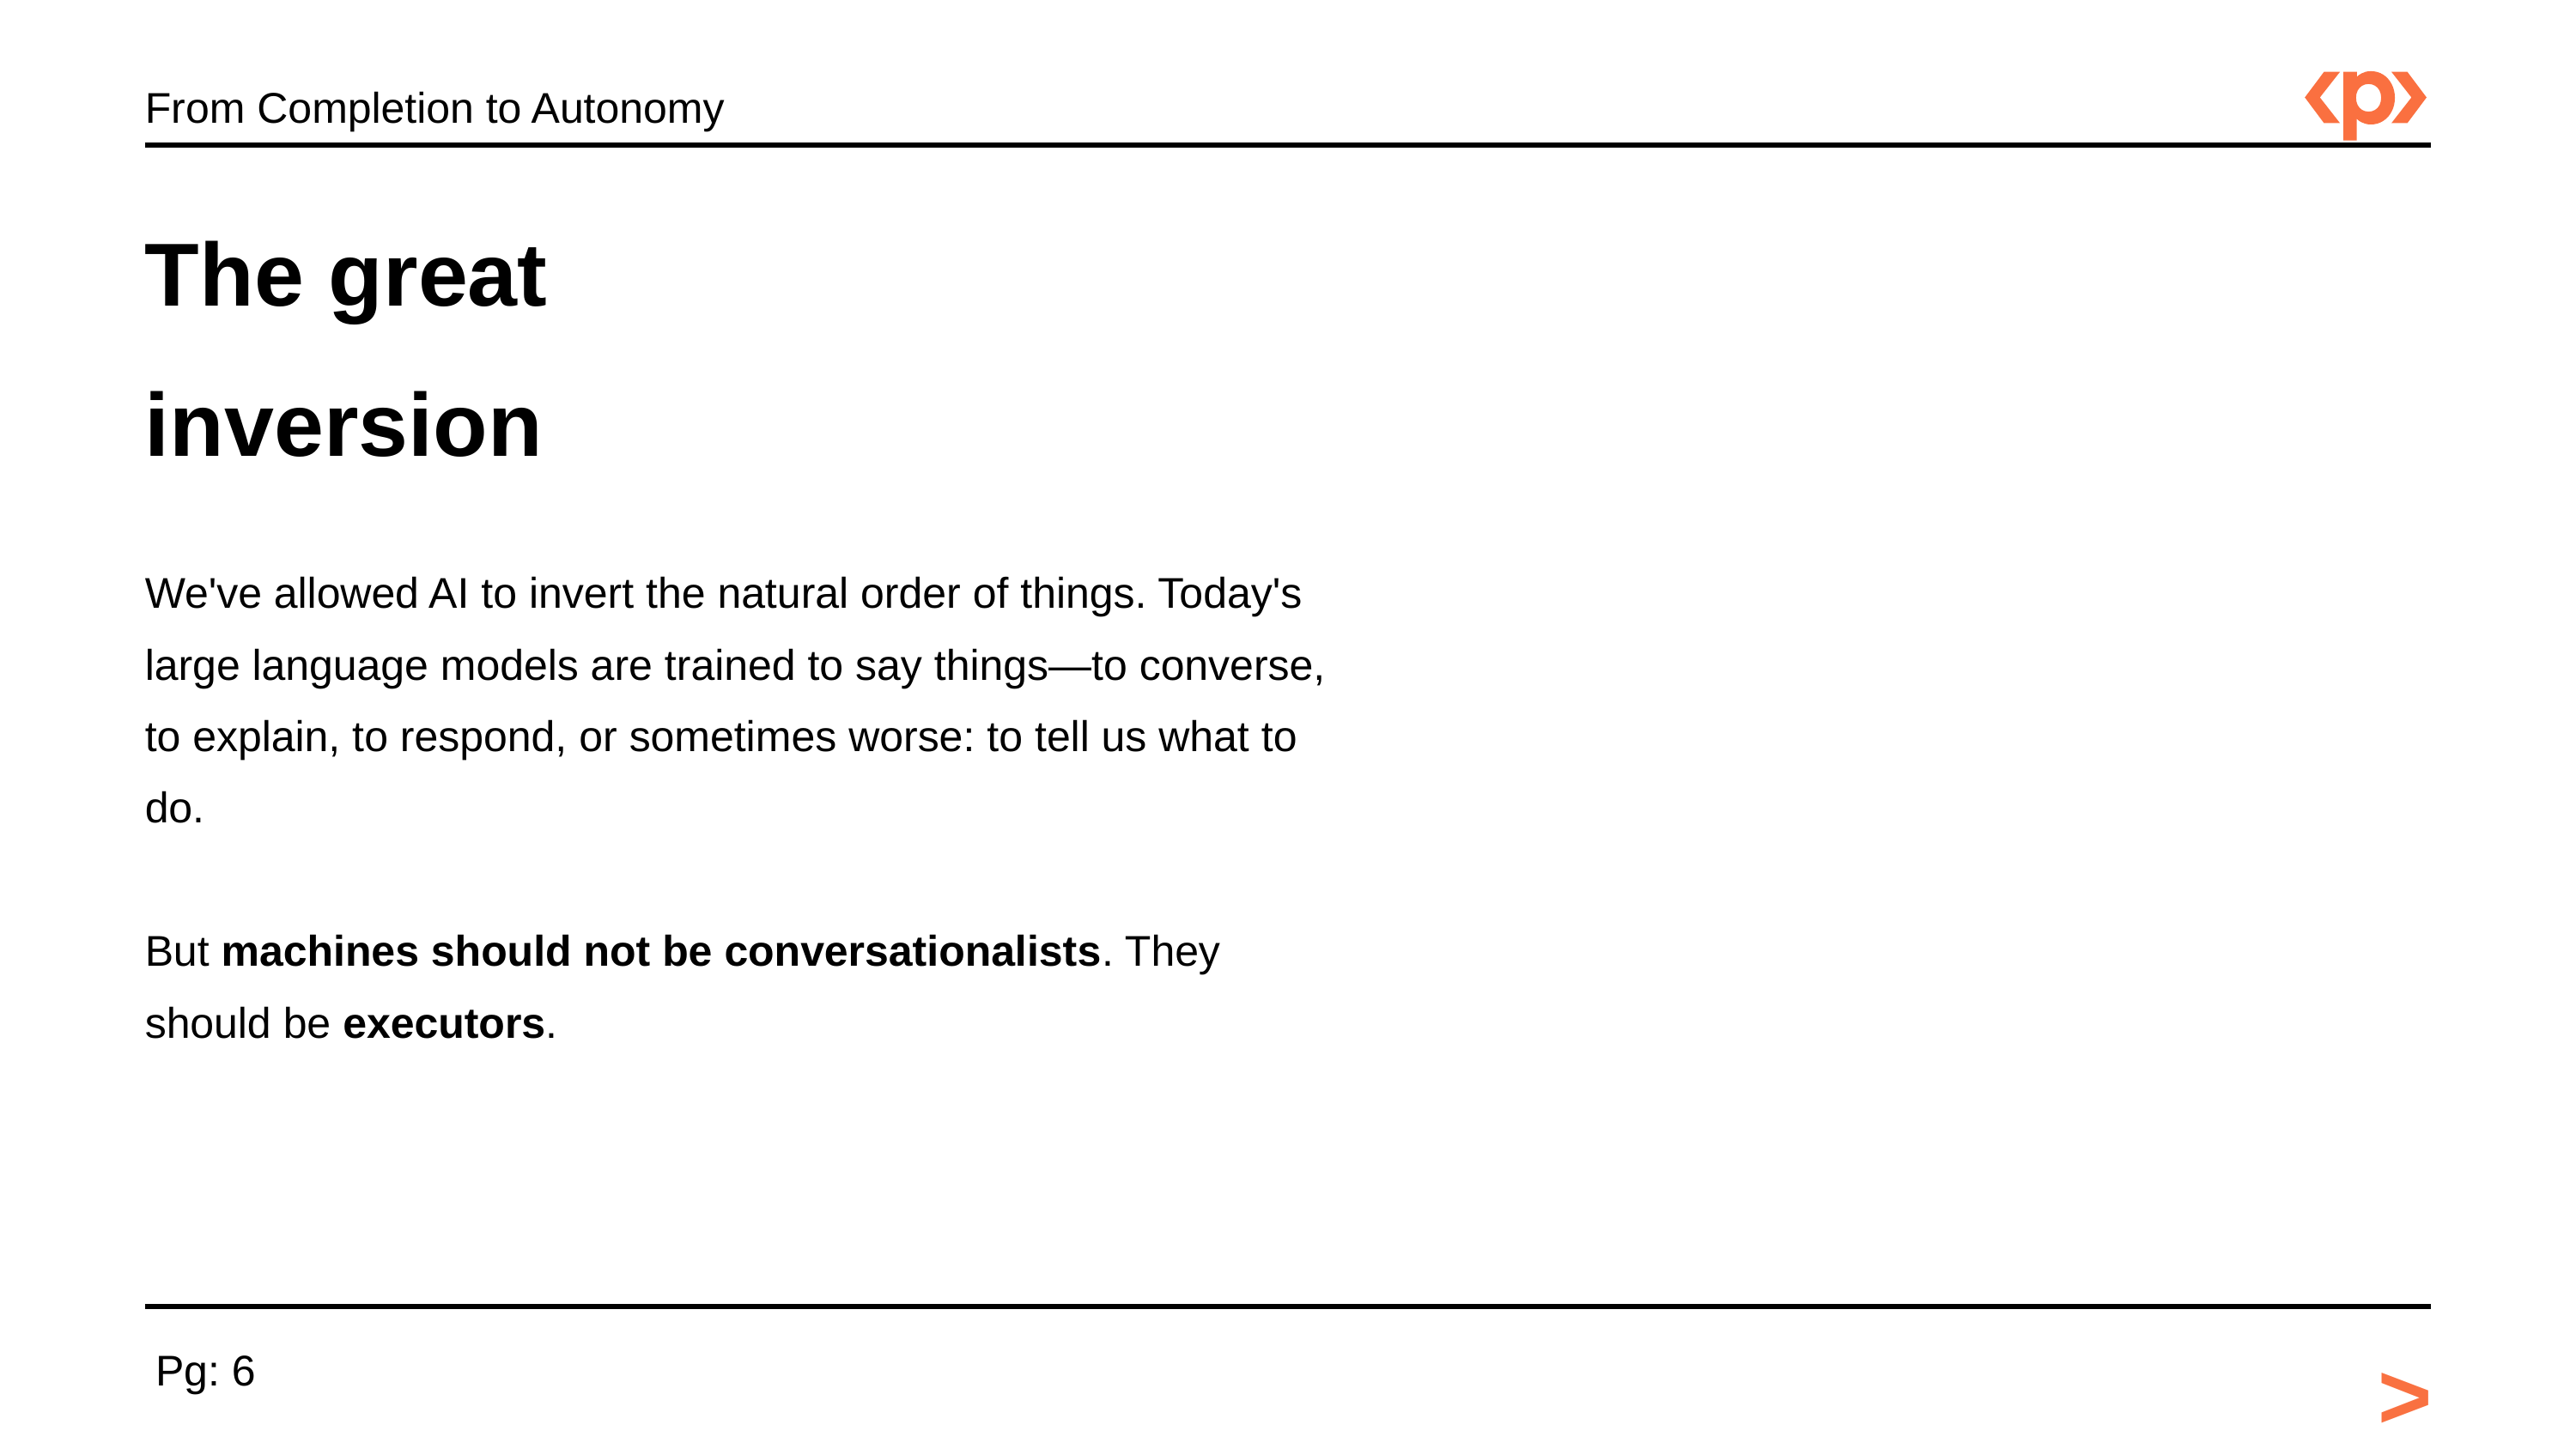

From Completion to Autonomy

The great inversion
We've allowed AI to invert the natural order of things. Today's large language models are trained to say things—to converse, to explain, to respond, or sometimes worse: to tell us what to do.

But machines should not be conversationalists. They should be executors.
>
Pg: 6